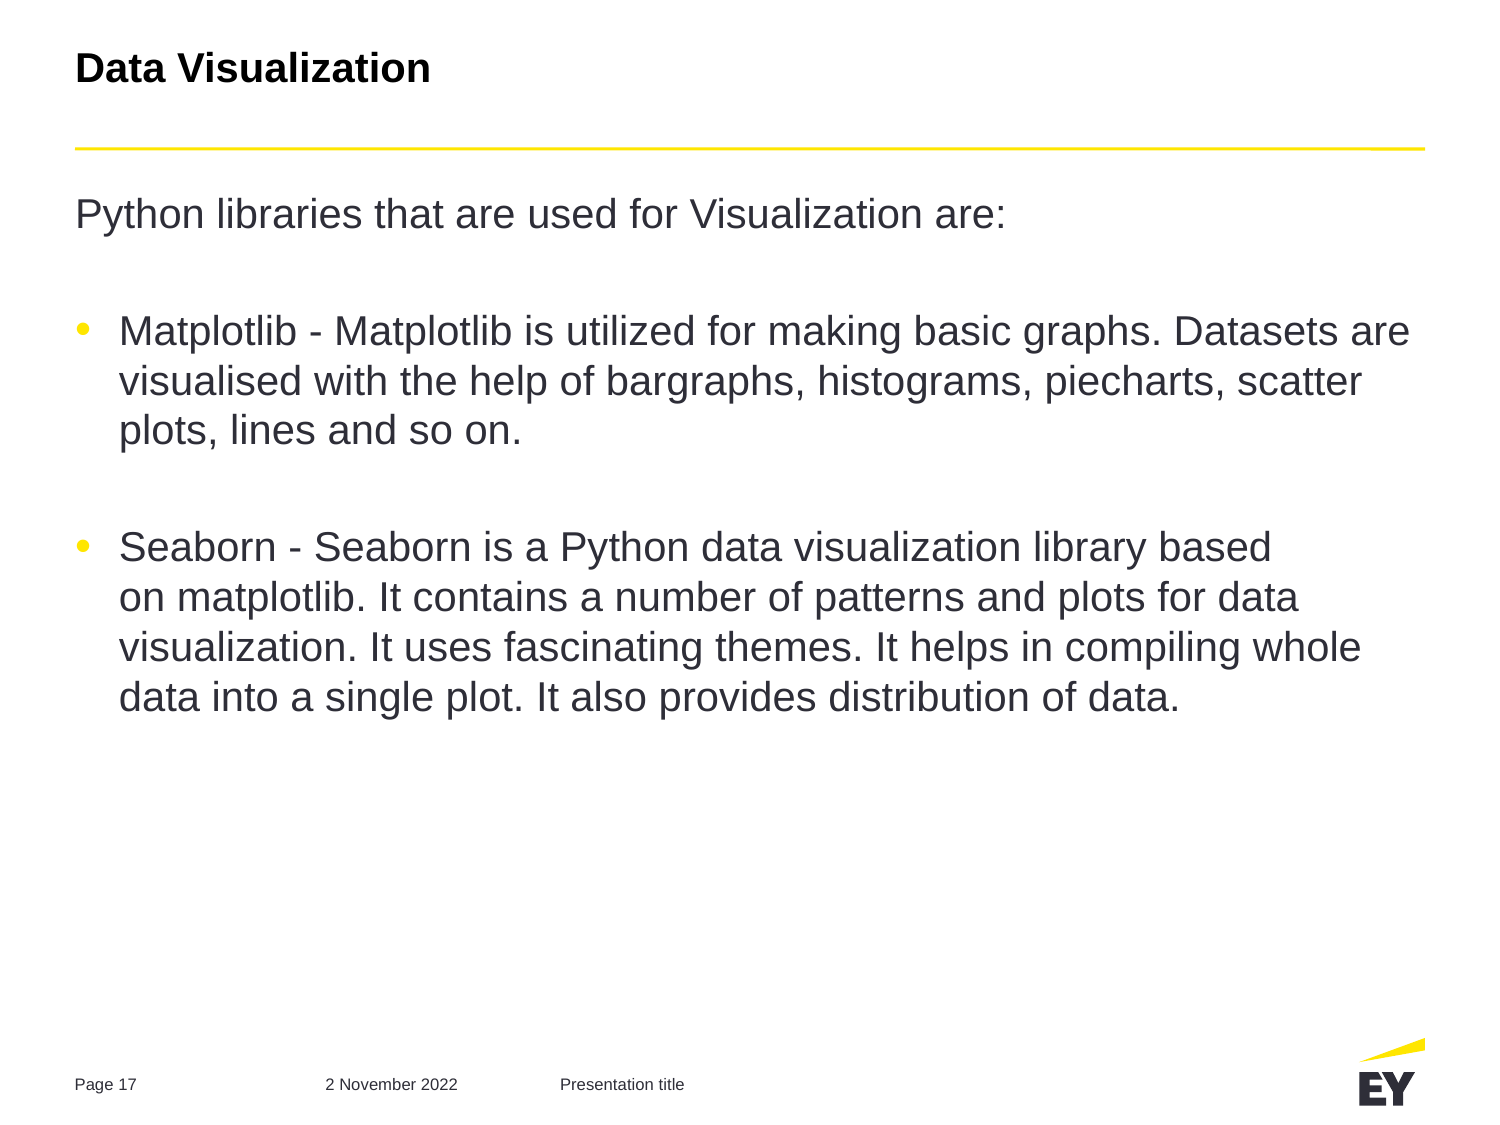

# Data Visualization
Python libraries that are used for Visualization are:

Matplotlib - Matplotlib is utilized for making basic graphs. Datasets are visualised with the help of bargraphs, histograms, piecharts, scatter plots, lines and so on.

Seaborn - Seaborn is a Python data visualization library based on matplotlib. It contains a number of patterns and plots for data visualization. It uses fascinating themes. It helps in compiling whole data into a single plot. It also provides distribution of data.